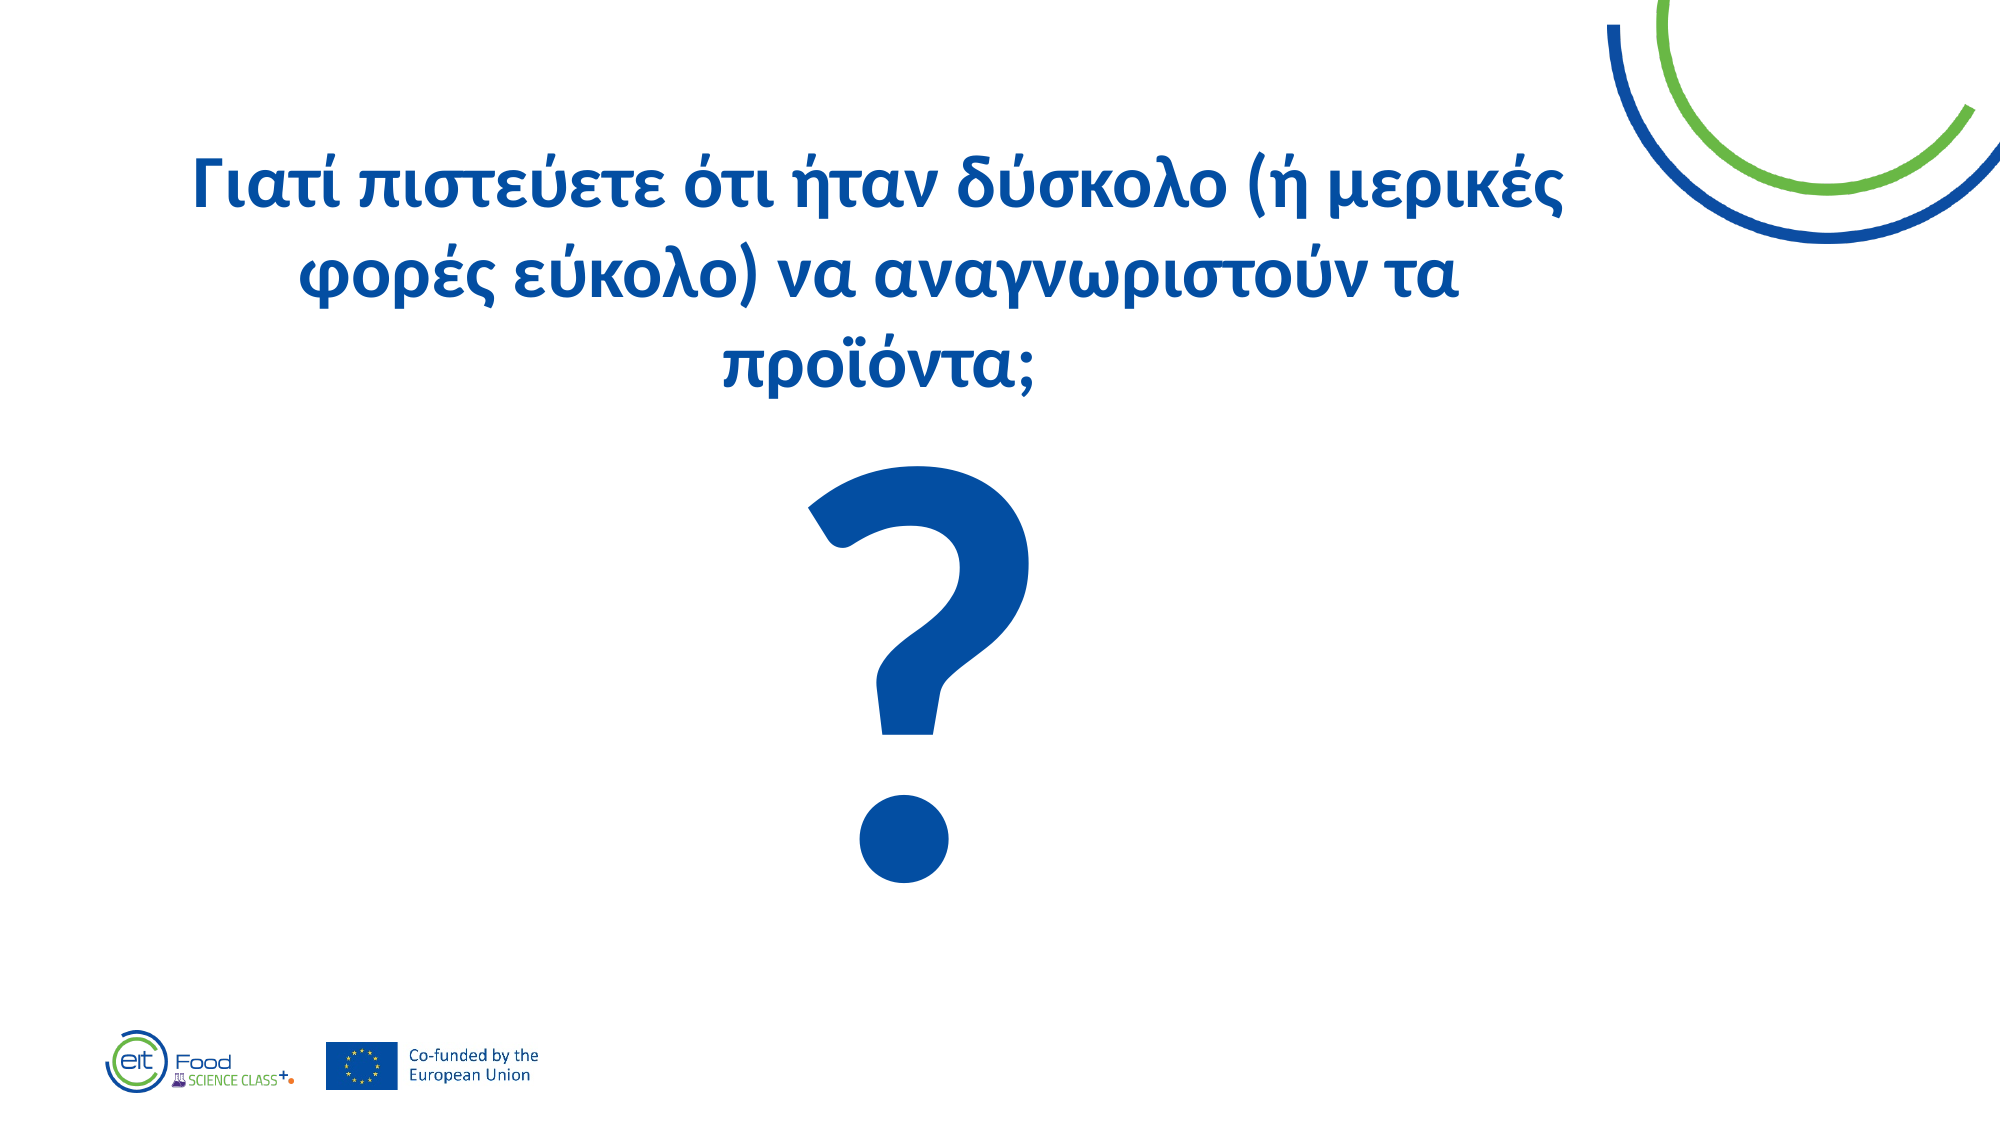

Γιατί πιστεύετε ότι ήταν δύσκολο (ή μερικές φορές εύκολο) να αναγνωριστούν τα προϊόντα;
?